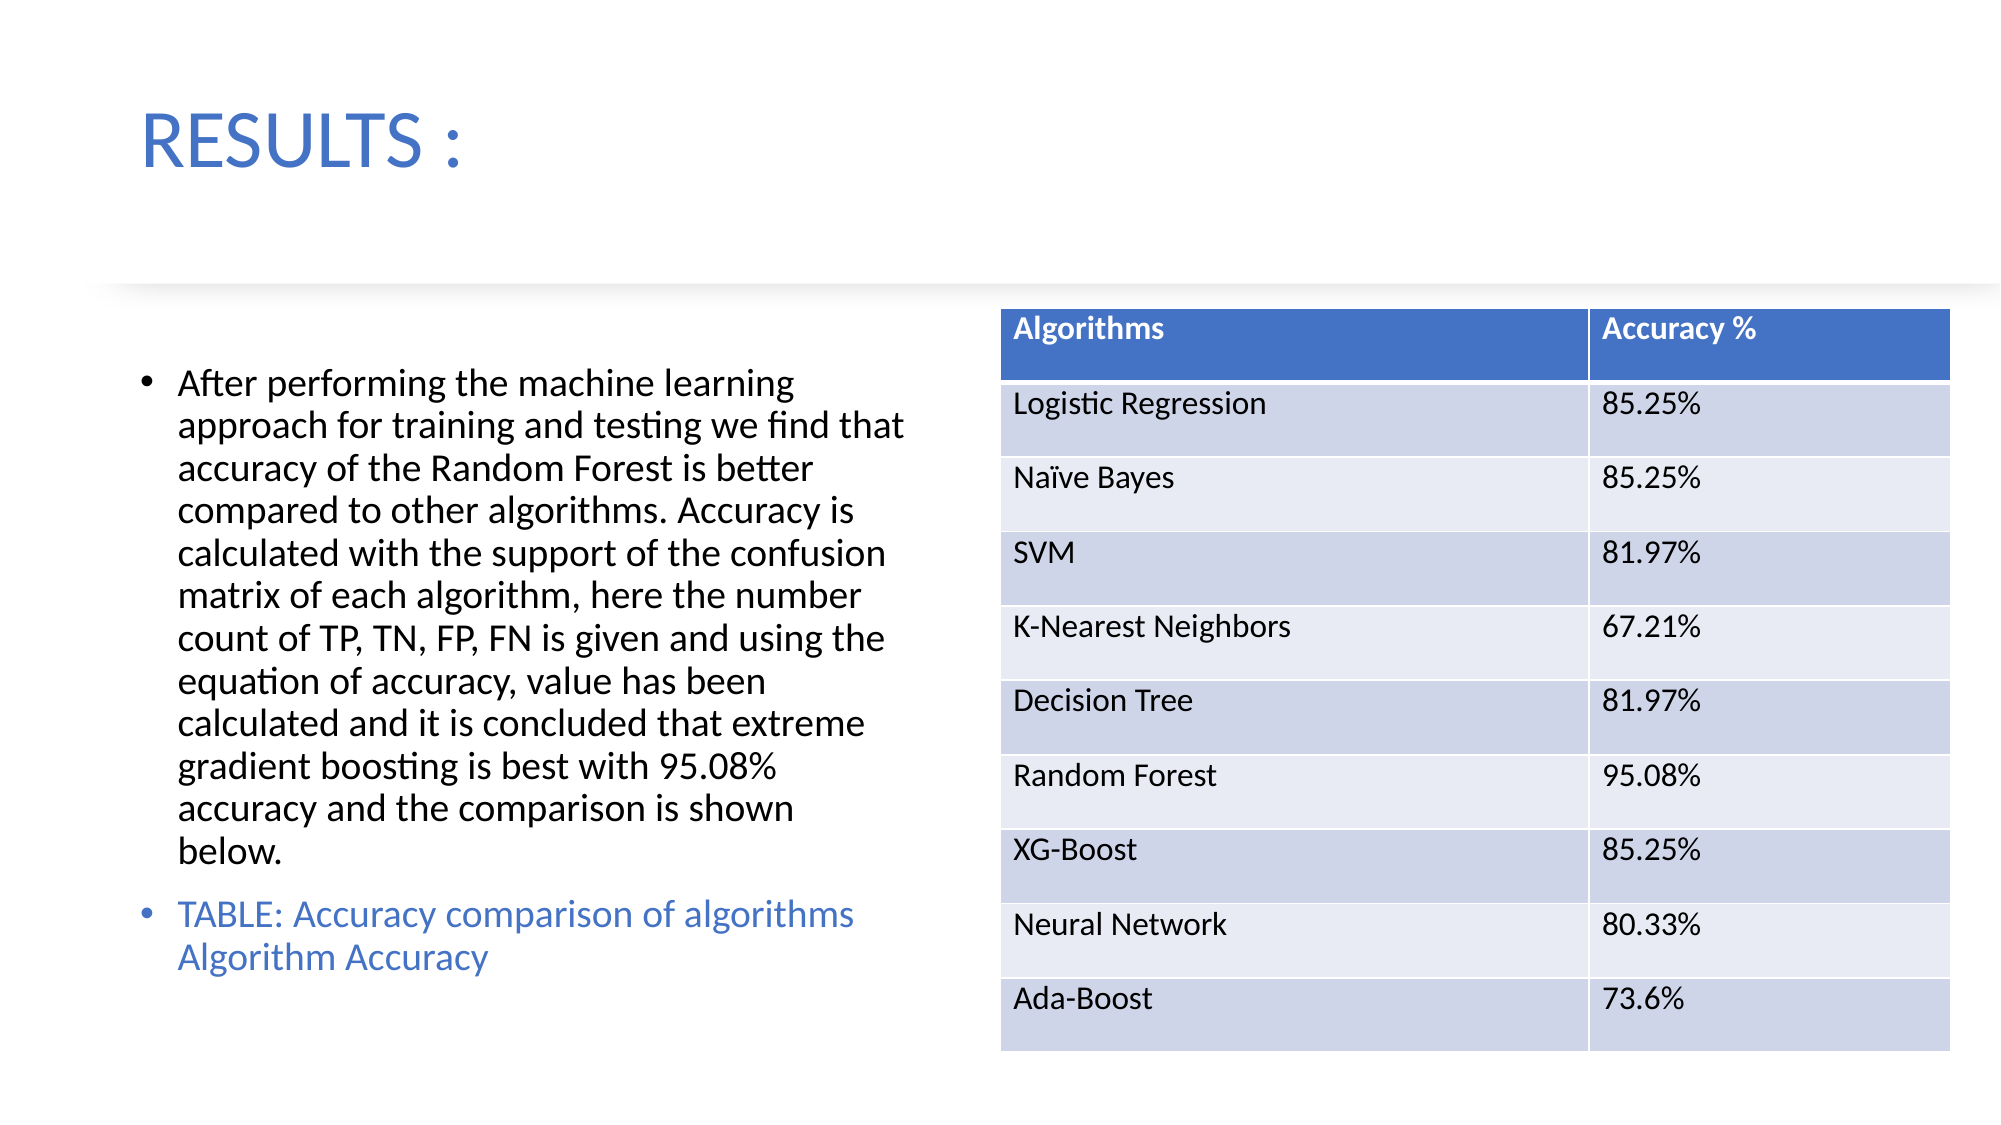

# RESULTS :
After performing the machine learning approach for training and testing we find that accuracy of the Random Forest is better compared to other algorithms. Accuracy is calculated with the support of the confusion matrix of each algorithm, here the number count of TP, TN, FP, FN is given and using the equation of accuracy, value has been calculated and it is concluded that extreme gradient boosting is best with 95.08% accuracy and the comparison is shown below.
TABLE: Accuracy comparison of algorithms Algorithm Accuracy

| Algorithms | Accuracy % |
| --- | --- |
| Logistic Regression | 85.25% |
| Naïve Bayes | 85.25% |
| SVM | 81.97% |
| K-Nearest Neighbors | 67.21% |
| Decision Tree | 81.97% |
| Random Forest | 95.08% |
| XG-Boost | 85.25% |
| Neural Network | 80.33% |
| Ada-Boost | 73.6% |